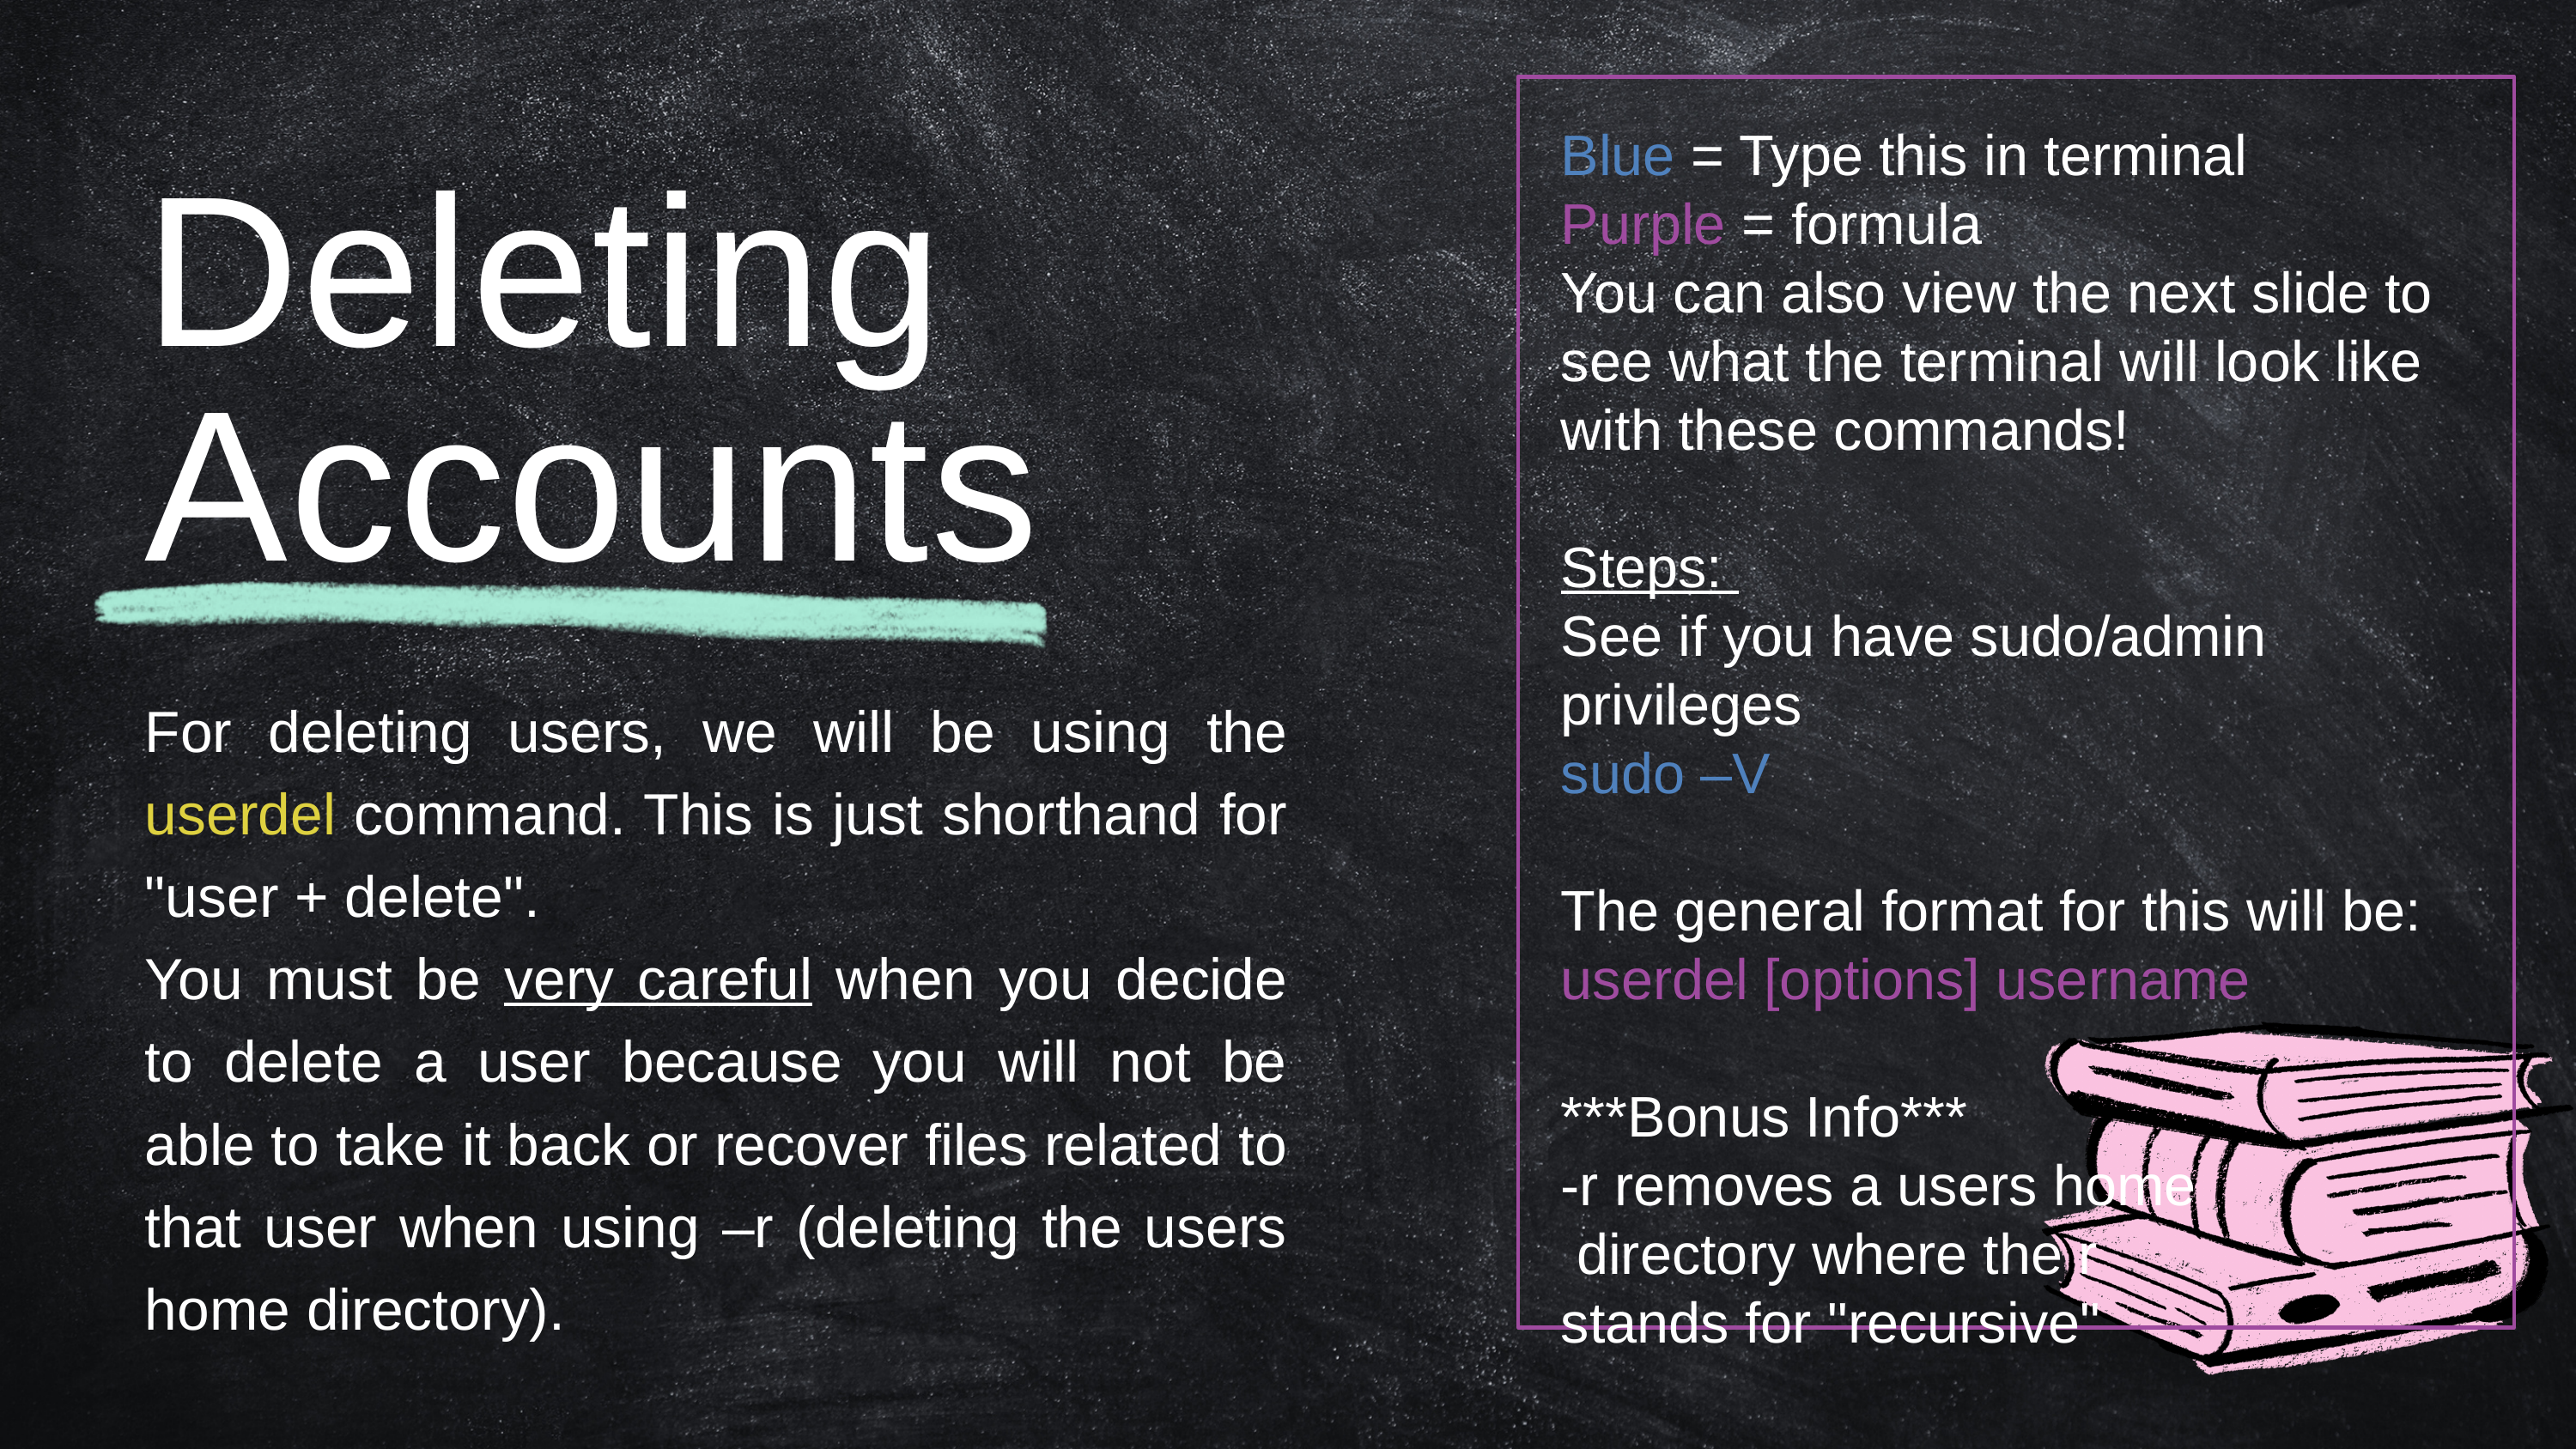

Blue = Type this in terminal
Purple = formula
You can also view the next slide to see what the terminal will look like with these commands!

Steps:
See if you have sudo/admin privileges
sudo –V

The general format for this will be:
userdel [options] username
***Bonus Info***
-r removes a users home
 directory where the r
stands for "recursive"
Deleting Accounts

For deleting users, we will be using the userdel command. This is just shorthand for "user + delete".
You must be very careful when you decide to delete a user because you will not be able to take it back or recover files related to that user when using –r (deleting the users home directory).